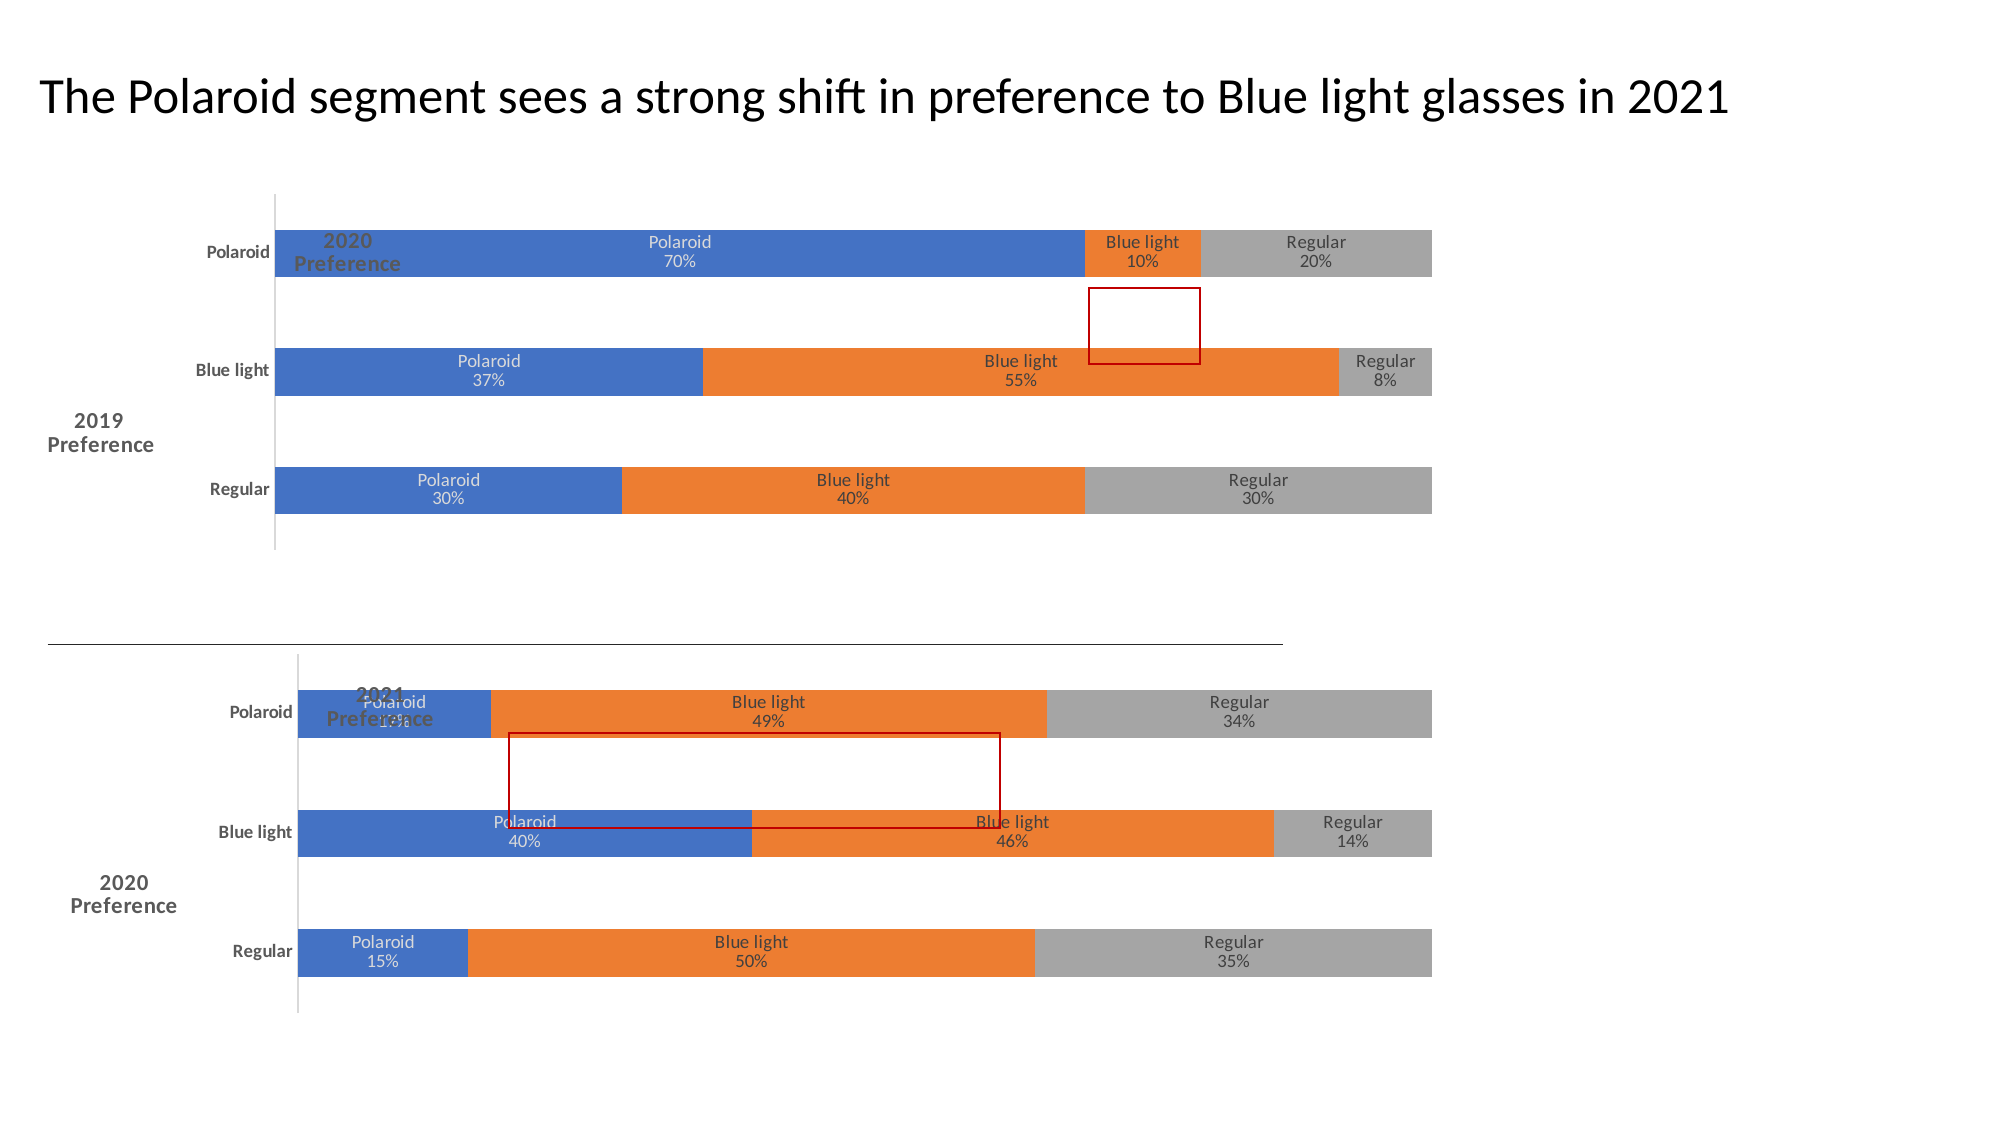

# The Polaroid segment sees a strong shift in preference to Blue light glasses in 2021

### Chart

| Category | Polaroid | Blue light | Regular |
|---|---|---|---|
| Polaroid | 0.7 | 0.1 | 0.2 |
| Blue light | 0.37 | 0.55 | 0.08 |
| Regular | 0.3 | 0.4 | 0.3 |

### Chart

| Category | Polaroid | Blue light | Regular |
|---|---|---|---|
| Polaroid | 0.17 | 0.49 | 0.34 |
| Blue light | 0.4 | 0.46 | 0.14 |
| Regular | 0.15 | 0.5 | 0.35 |